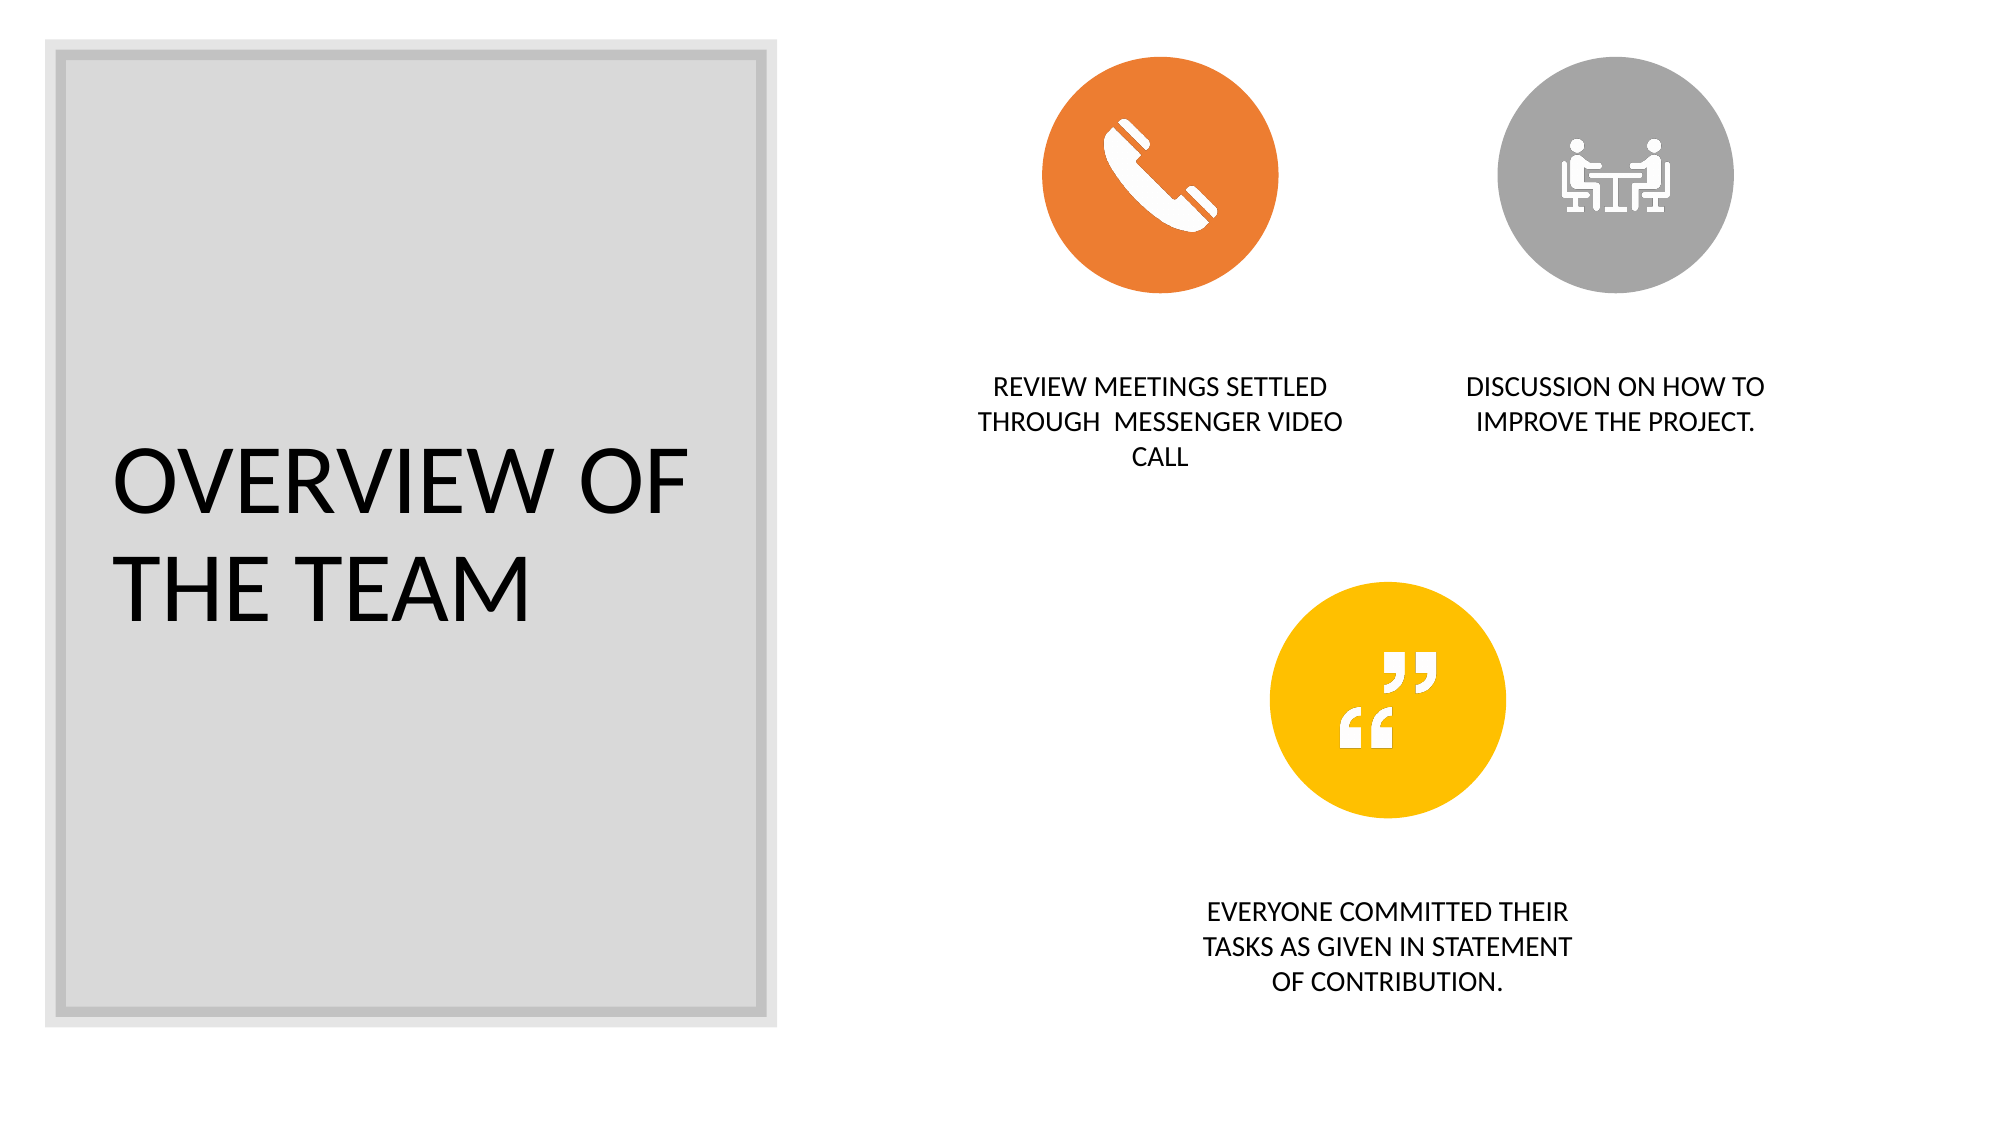

Review meetings settled through  messenger Video Call
Discussion on how to improve the project.
Everyone committed their tasks as given in statement of contribution.
# OVERVIEW OF THE TEAM